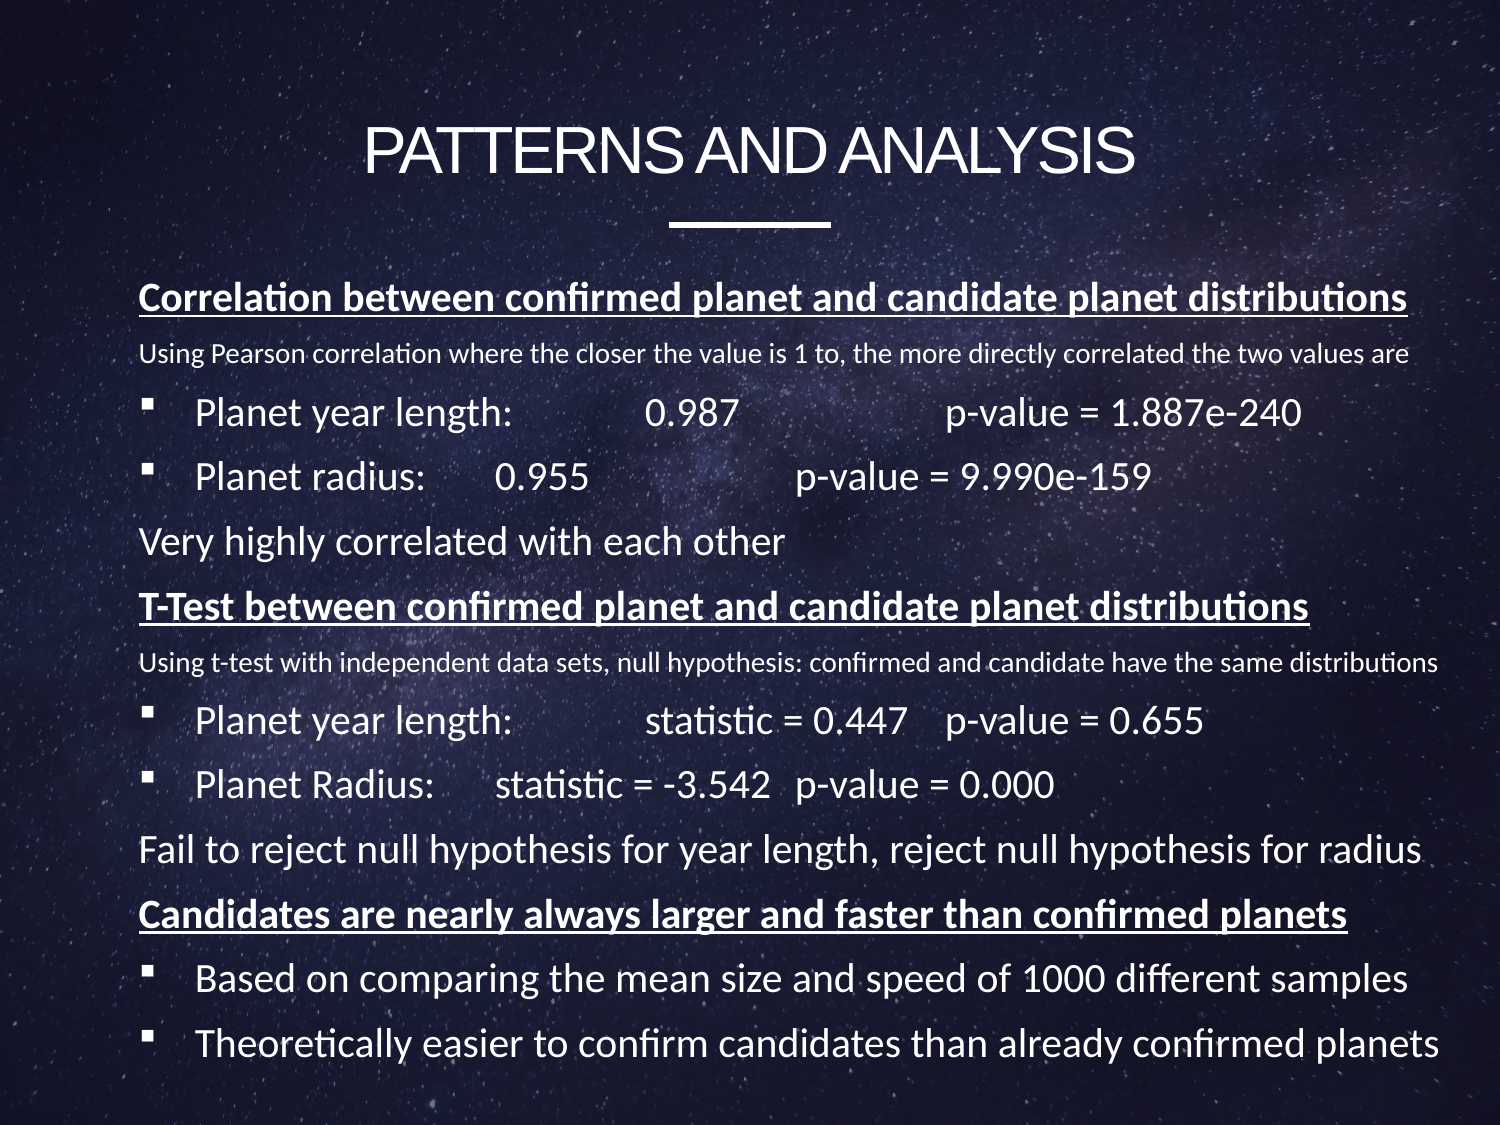

# Patterns and analysis
Correlation between confirmed planet and candidate planet distributions
Using Pearson correlation where the closer the value is 1 to, the more directly correlated the two values are
Planet year length:	0.987	 	p-value = 1.887e-240
Planet radius: 	0.955		p-value = 9.990e-159
Very highly correlated with each other
T-Test between confirmed planet and candidate planet distributions
Using t-test with independent data sets, null hypothesis: confirmed and candidate have the same distributions
Planet year length:	statistic = 0.447	p-value = 0.655
Planet Radius:	statistic = -3.542	p-value = 0.000
Fail to reject null hypothesis for year length, reject null hypothesis for radius
Candidates are nearly always larger and faster than confirmed planets
Based on comparing the mean size and speed of 1000 different samples
Theoretically easier to confirm candidates than already confirmed planets